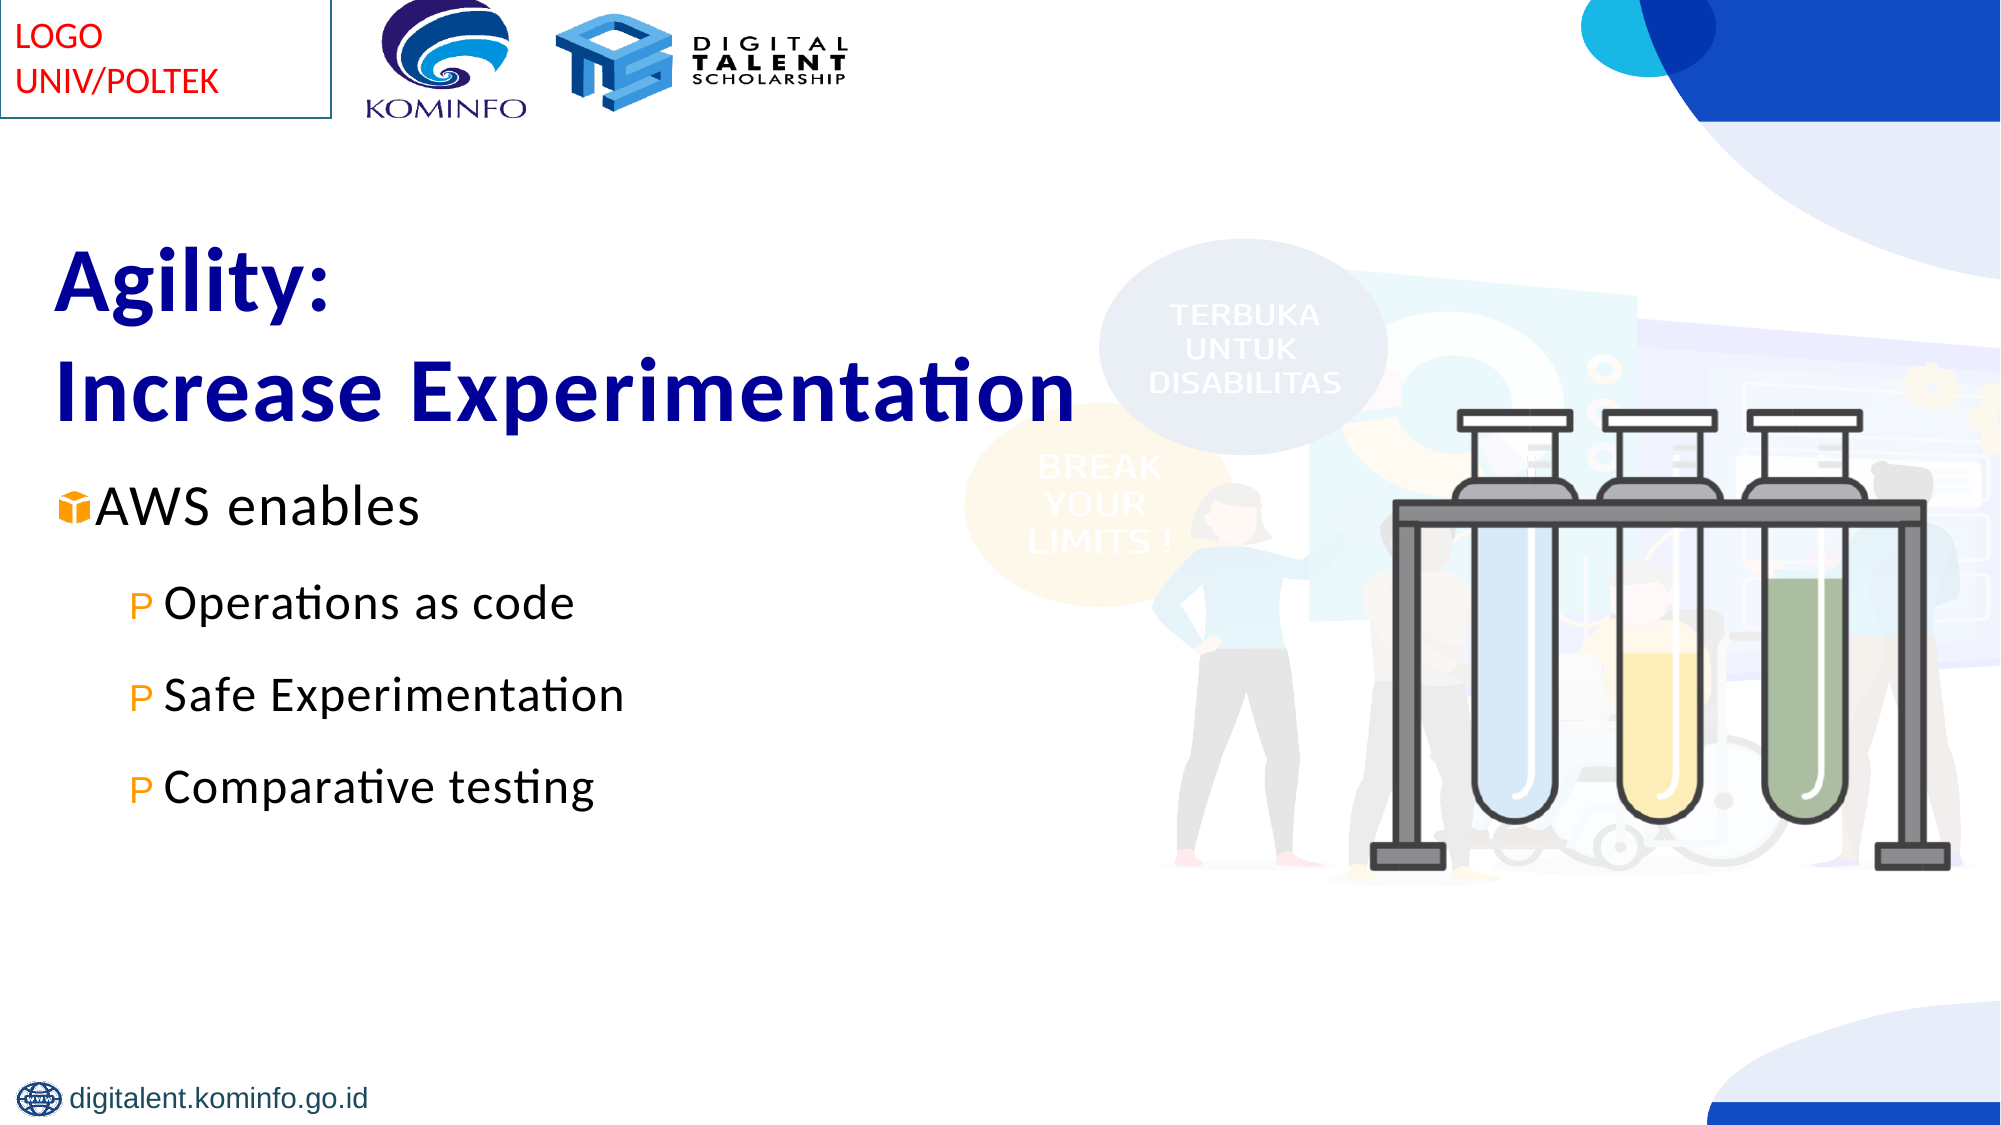

# Agility: Increase Experimentation

AWS enables
P Operations as code
P Safe Experimentation
P Comparative testing